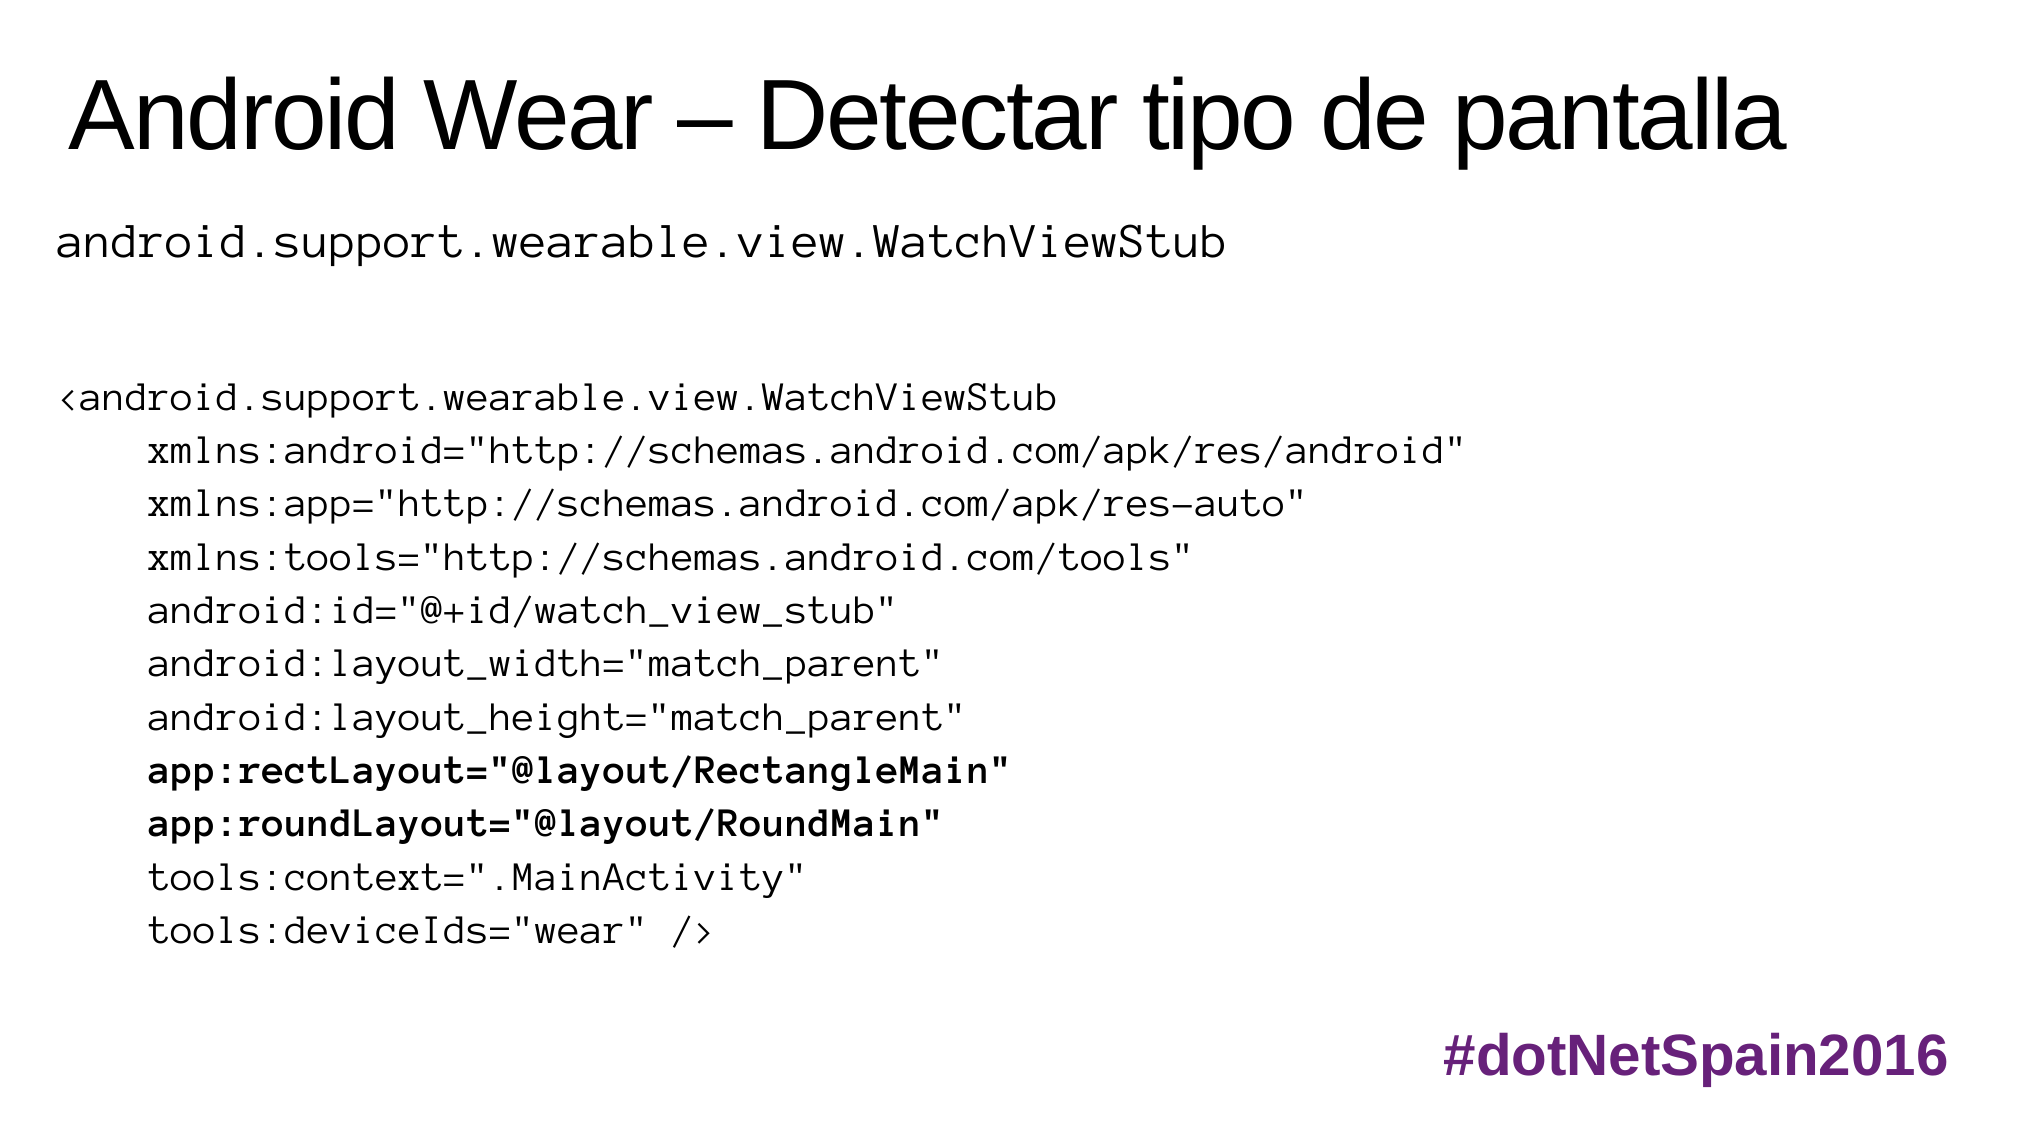

# Android Wear – Detectar tipo de pantalla
android.support.wearable.view.WatchViewStub

<android.support.wearable.view.WatchViewStub
    xmlns:android="http://schemas.android.com/apk/res/android"
    xmlns:app="http://schemas.android.com/apk/res-auto"
    xmlns:tools="http://schemas.android.com/tools"
    android:id="@+id/watch_view_stub"
    android:layout_width="match_parent"
    android:layout_height="match_parent"
    app:rectLayout="@layout/RectangleMain"
    app:roundLayout="@layout/RoundMain"
    tools:context=".MainActivity"
    tools:deviceIds="wear" />